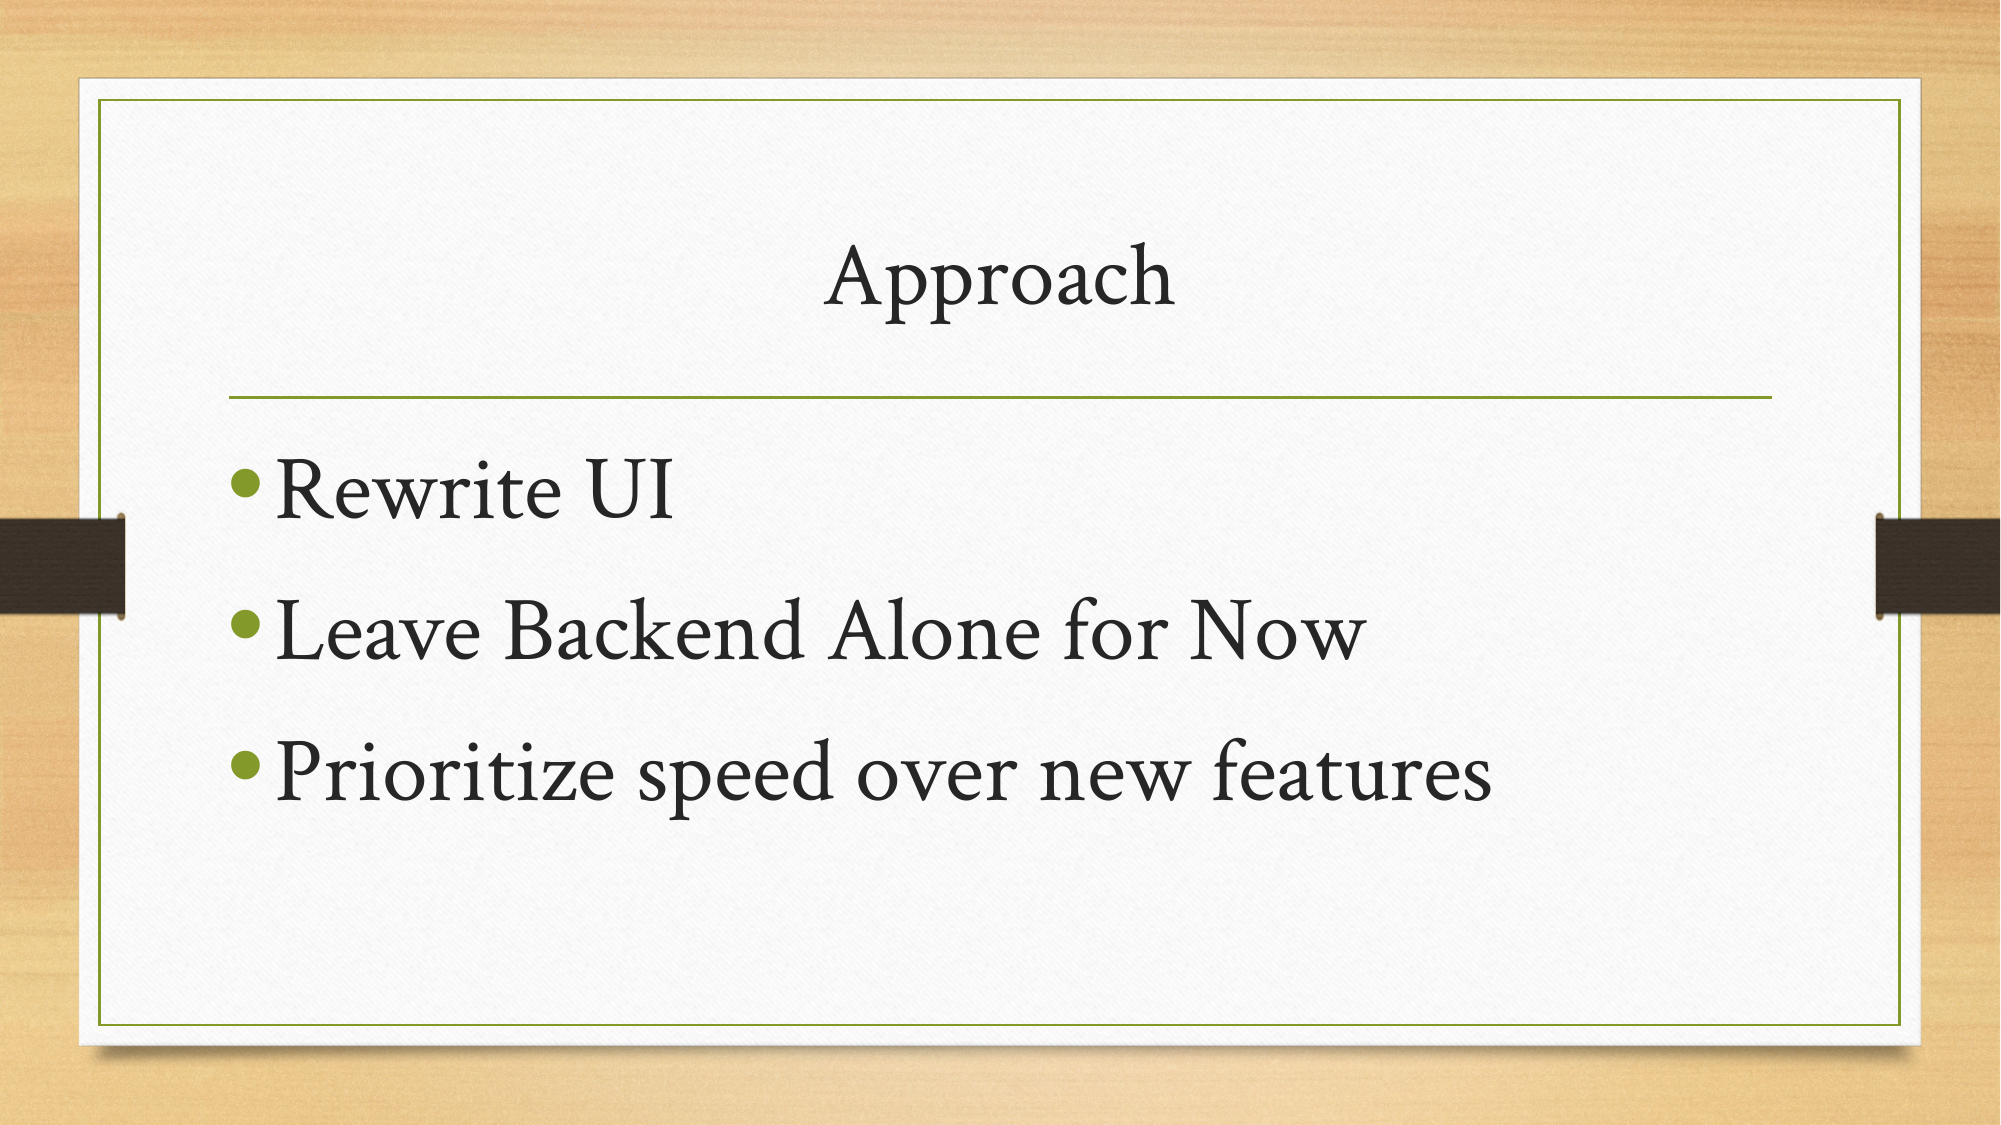

# Approach
Rewrite UI
Leave Backend Alone for Now
Prioritize speed over new features